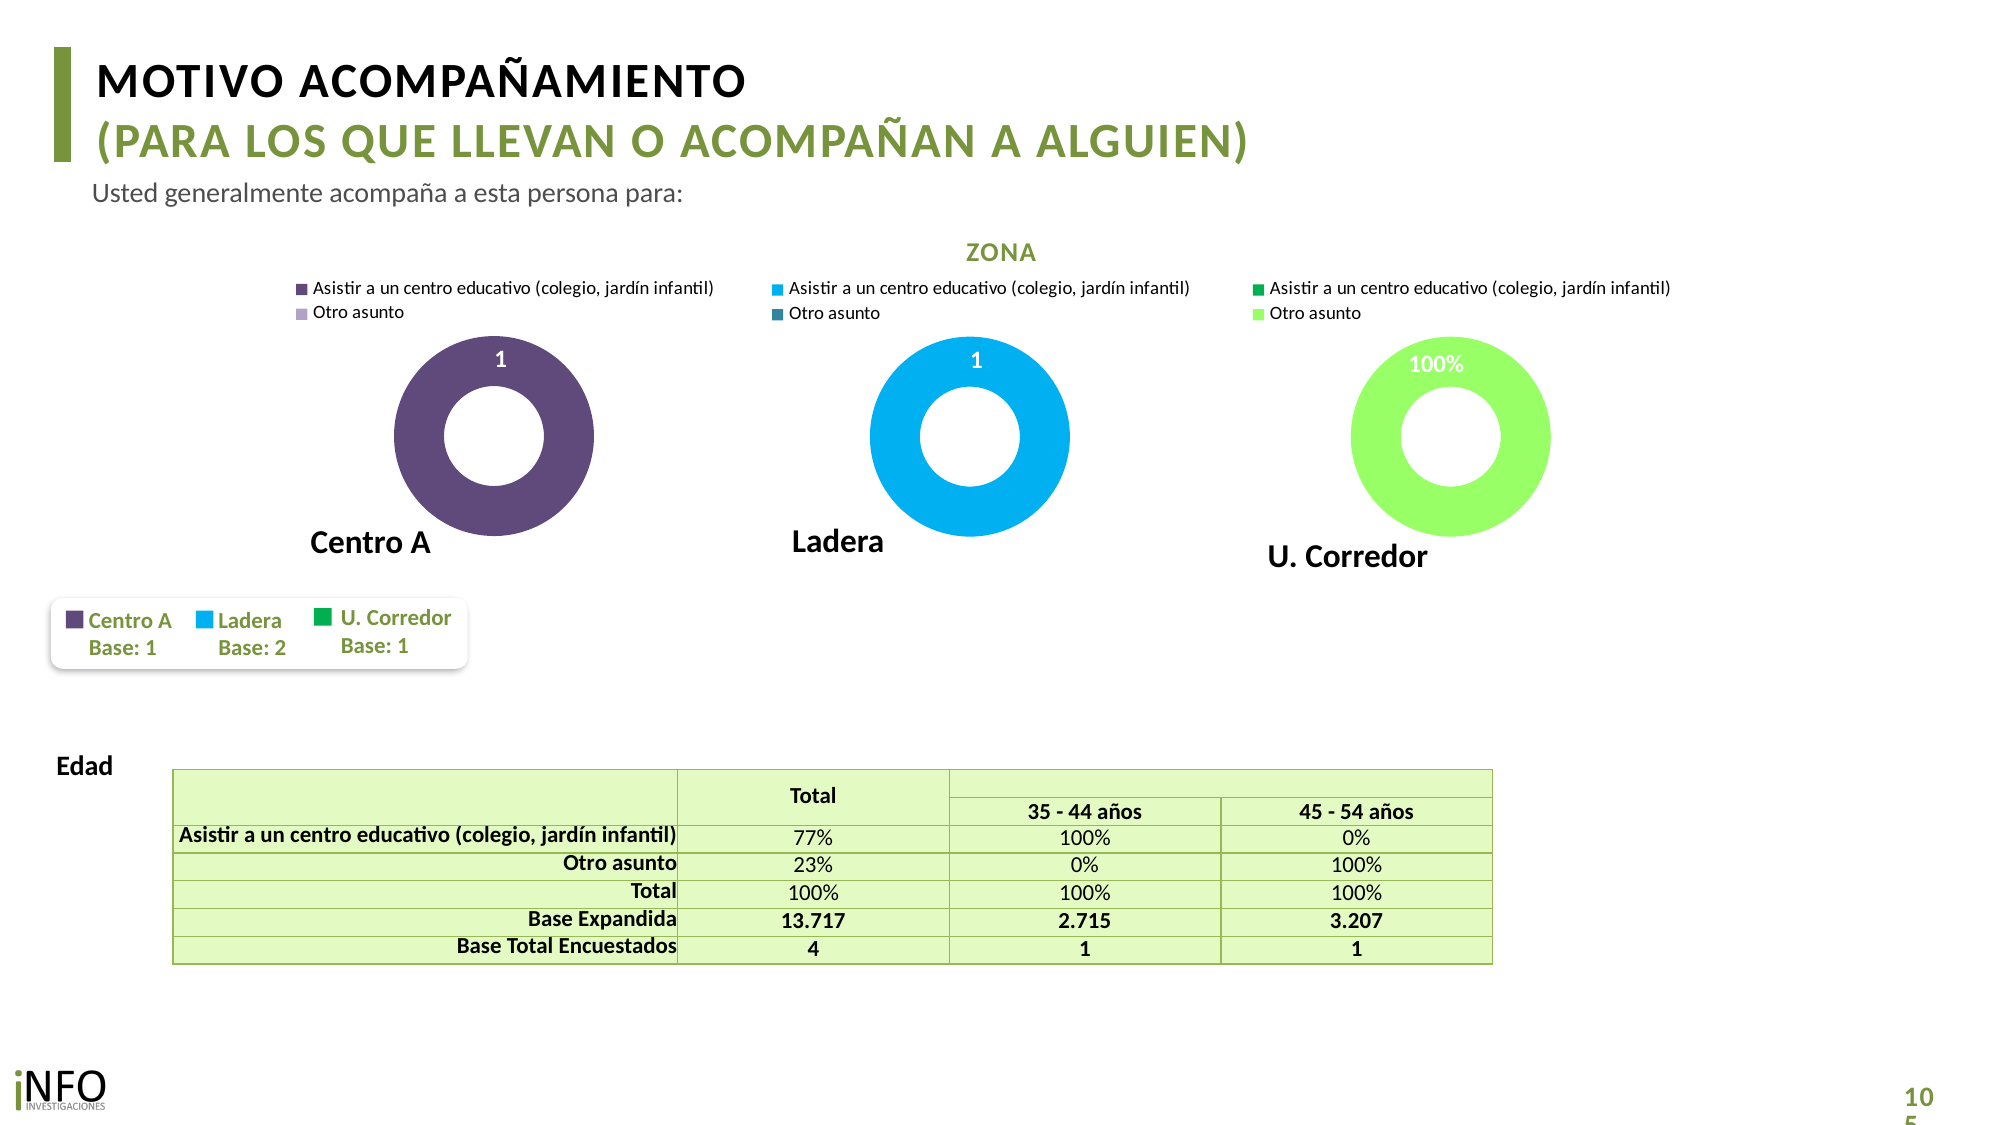

MOTIVO ACOMPAÑAMIENTO
(PARA LOS QUE LLEVAN O ACOMPAÑAN A ALGUIEN)

Usted generalmente acompaña a esta persona para:
ZONA

### Chart

| Category | Total |
|---|---|
| Asistir a un centro educativo (colegio, jardín infantil) | 1.0 |
| Otro asunto | None |

### Chart

| Category | Total |
|---|---|
| Asistir a un centro educativo (colegio, jardín infantil) | 1.0 |
| Otro asunto | None |

### Chart

| Category | Total |
|---|---|
| Asistir a un centro educativo (colegio, jardín infantil) | None |
| Otro asunto | 1.0 |
Ladera
Centro A
U. Corredor
U. Corredor
Base: 1

Centro A
Base: 1
Ladera
Base: 2

Edad
|  | Total |  |  |
| --- | --- | --- | --- |
|  |  | 35 - 44 años | 45 - 54 años |
| Asistir a un centro educativo (colegio, jardín infantil) | 77% | 100% | 0% |
| Otro asunto | 23% | 0% | 100% |
| Total | 100% | 100% | 100% |
| Base Expandida | 13.717 | 2.715 | 3.207 |
| Base Total Encuestados | 4 | 1 | 1 |
105